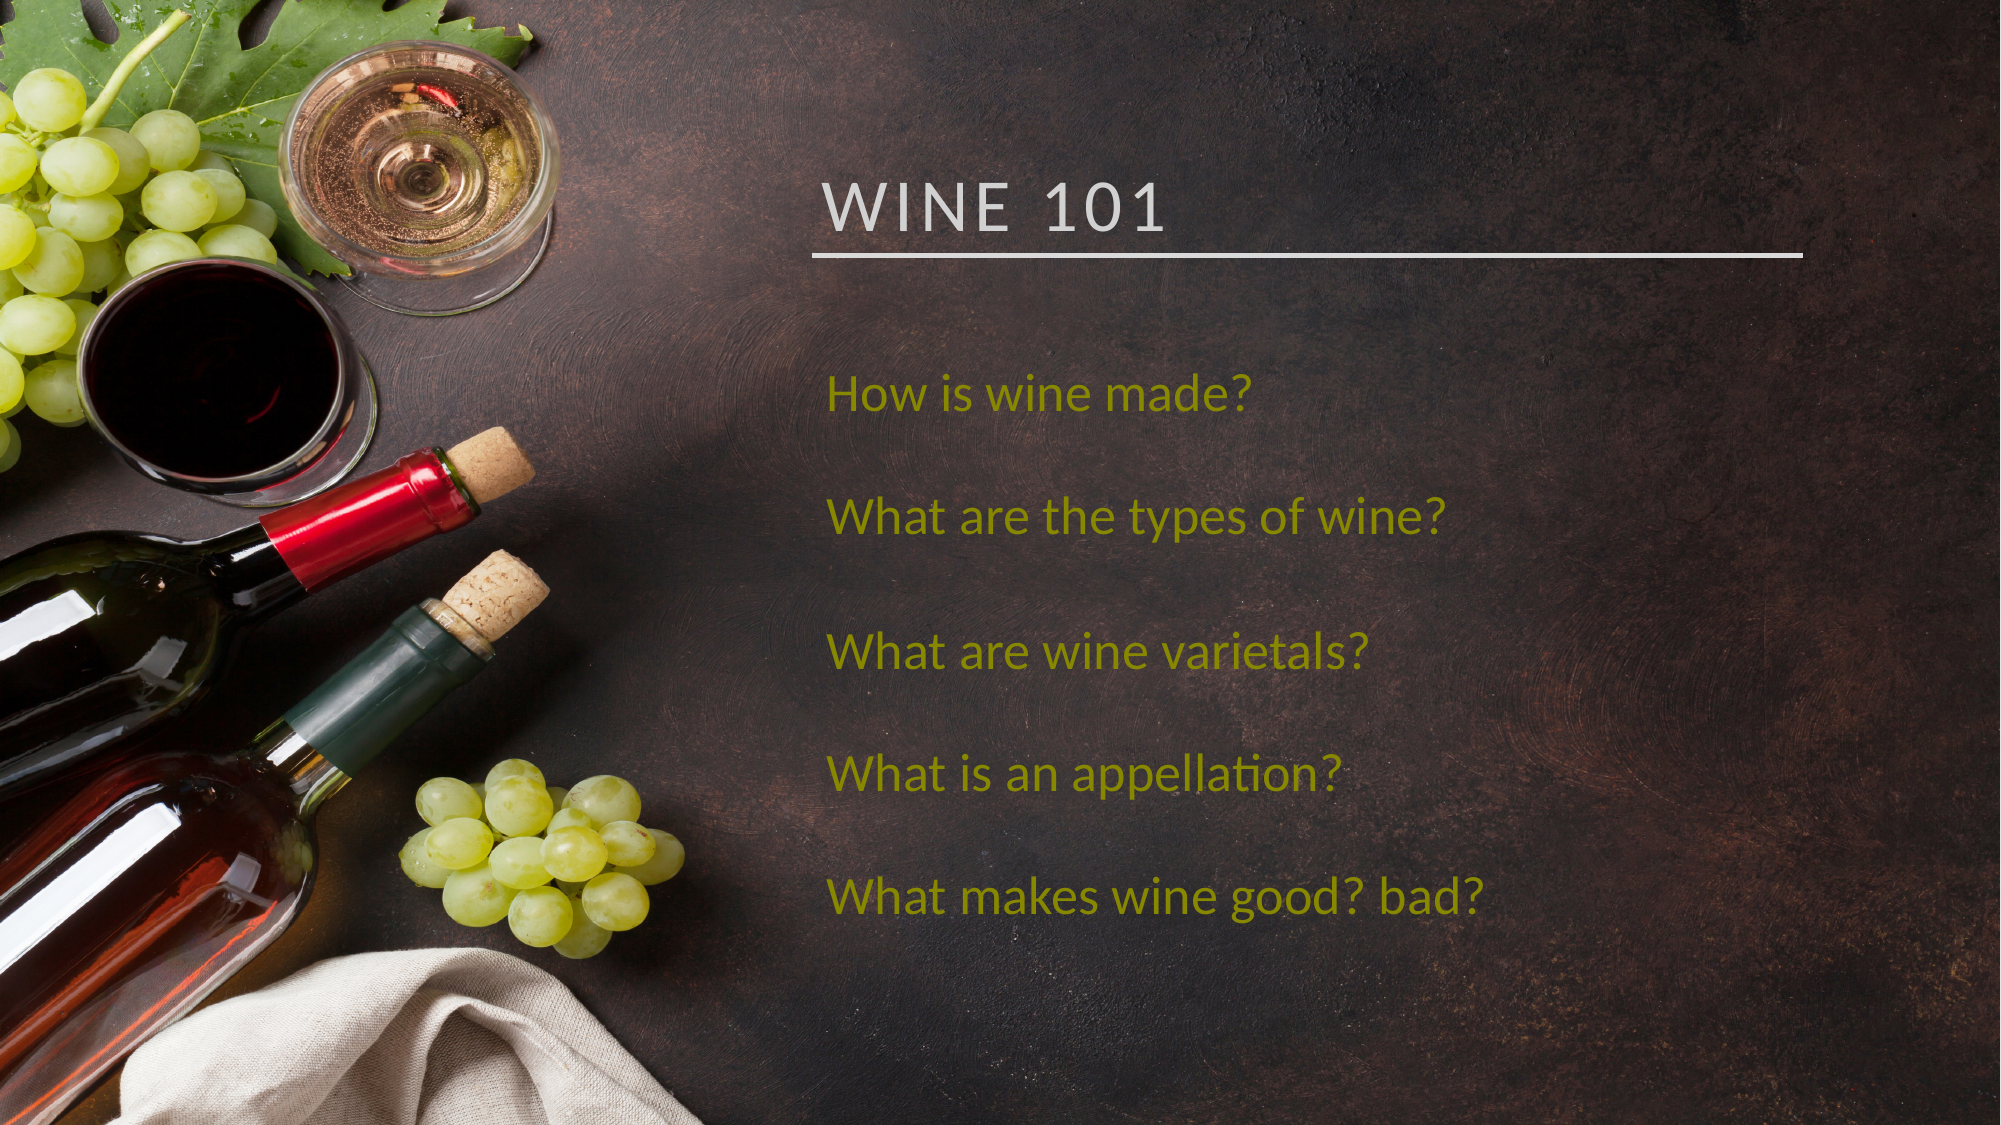

Wine 101
How is wine made?
What are the types of wine?
What are wine varietals?
What is an appellation?
What makes wine good? bad?